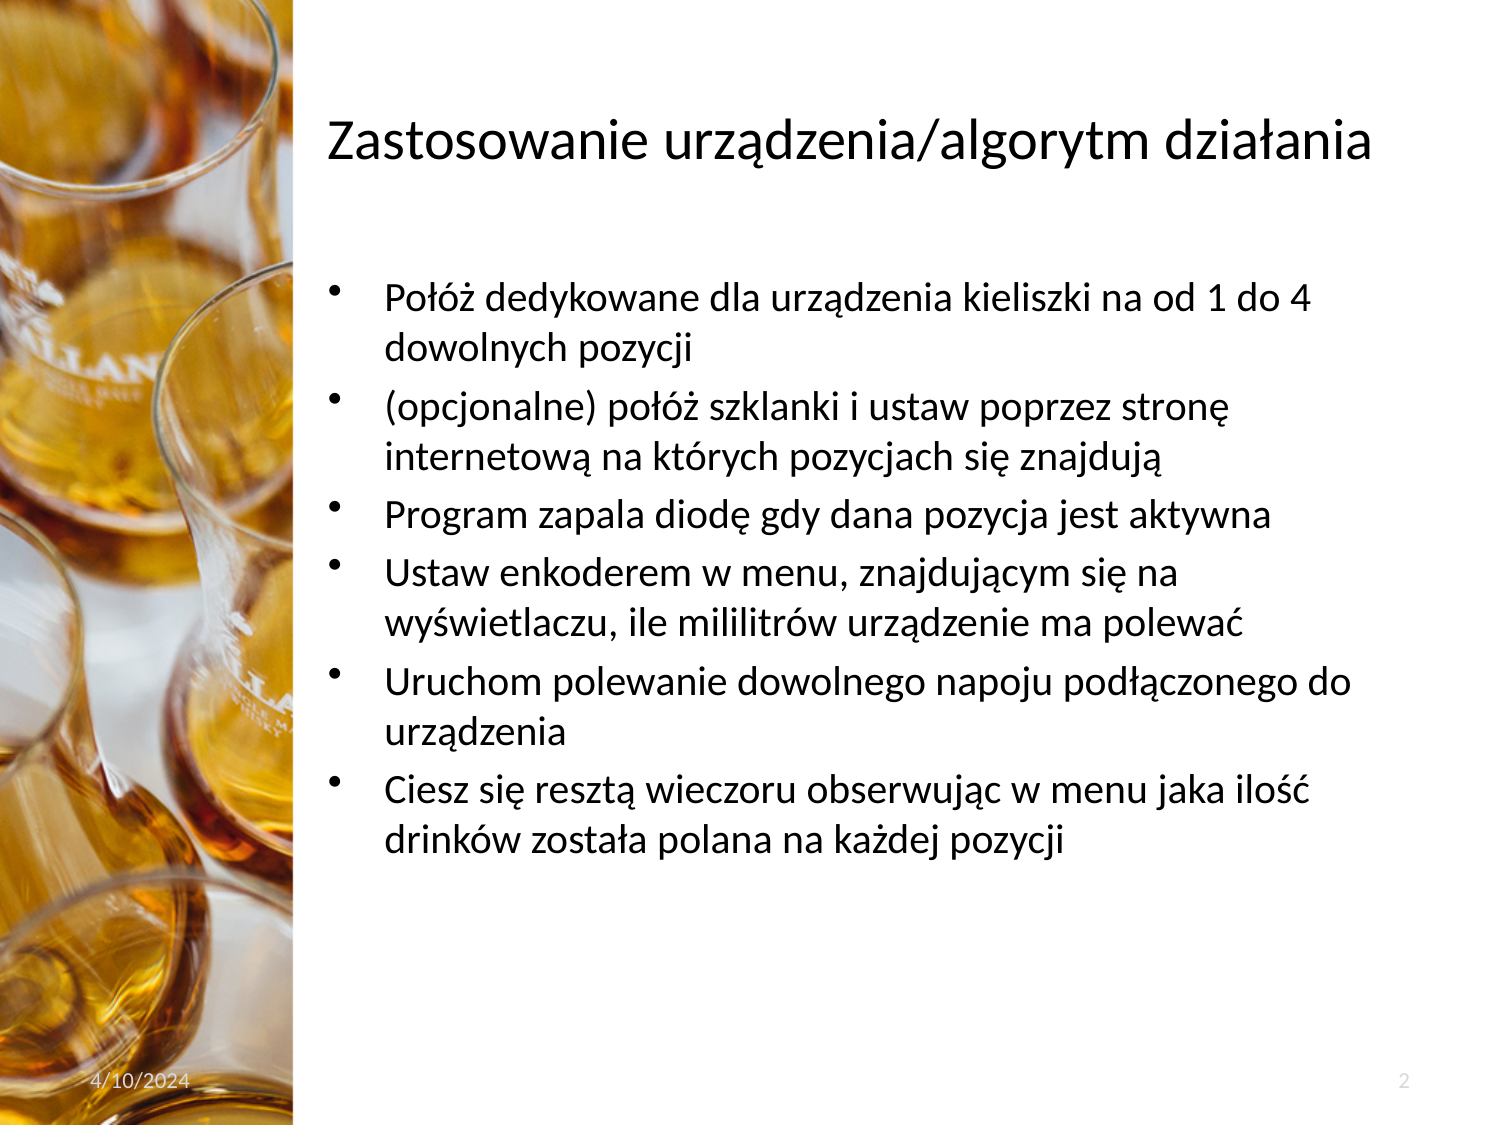

# Zastosowanie urządzenia/algorytm działania
Połóż dedykowane dla urządzenia kieliszki na od 1 do 4 dowolnych pozycji
(opcjonalne) połóż szklanki i ustaw poprzez stronę internetową na których pozycjach się znajdują
Program zapala diodę gdy dana pozycja jest aktywna
Ustaw enkoderem w menu, znajdującym się na wyświetlaczu, ile mililitrów urządzenie ma polewać
Uruchom polewanie dowolnego napoju podłączonego do urządzenia
Ciesz się resztą wieczoru obserwując w menu jaka ilość drinków została polana na każdej pozycji
4/10/2024
2